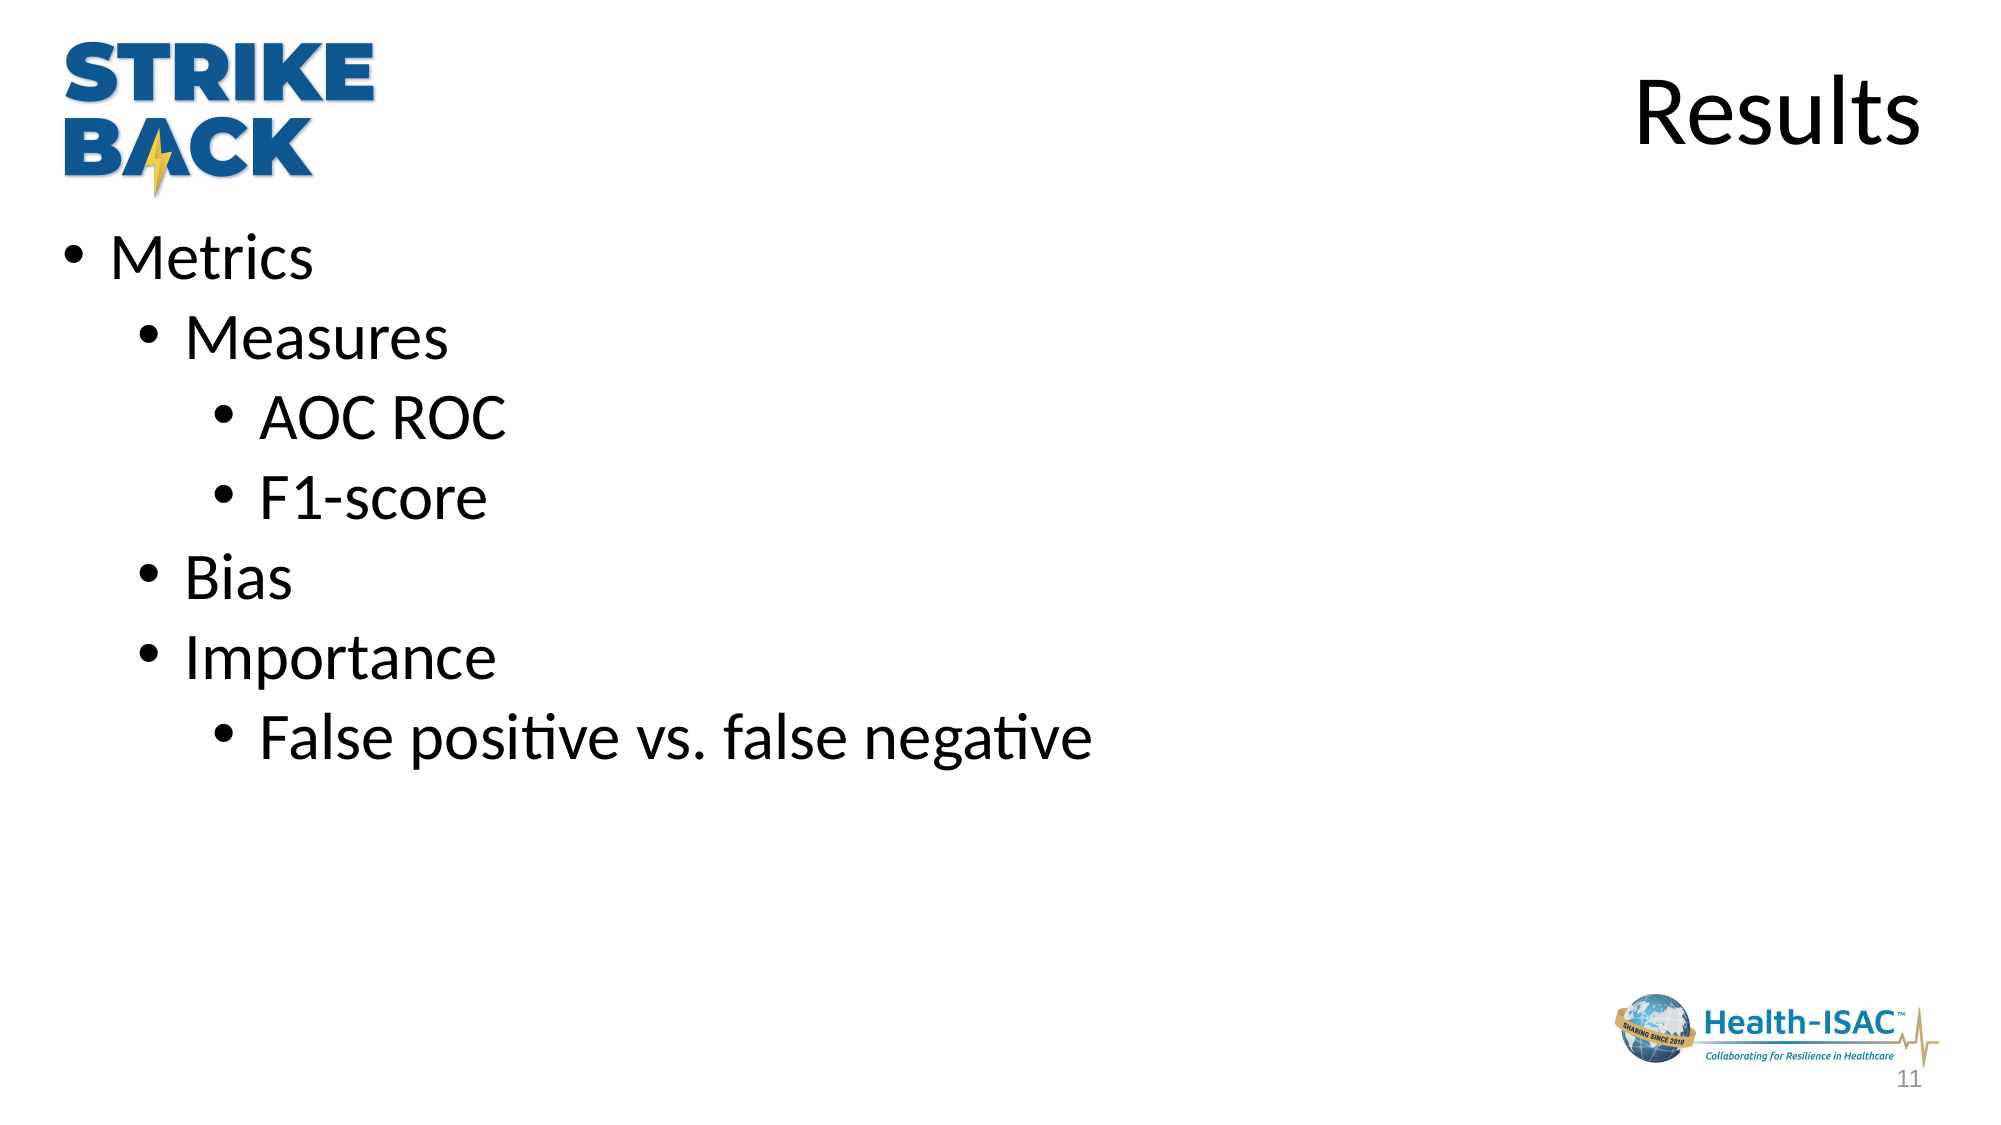

Results
Metrics
Measures
AOC ROC
F1-score
Bias
Importance
False positive vs. false negative

11